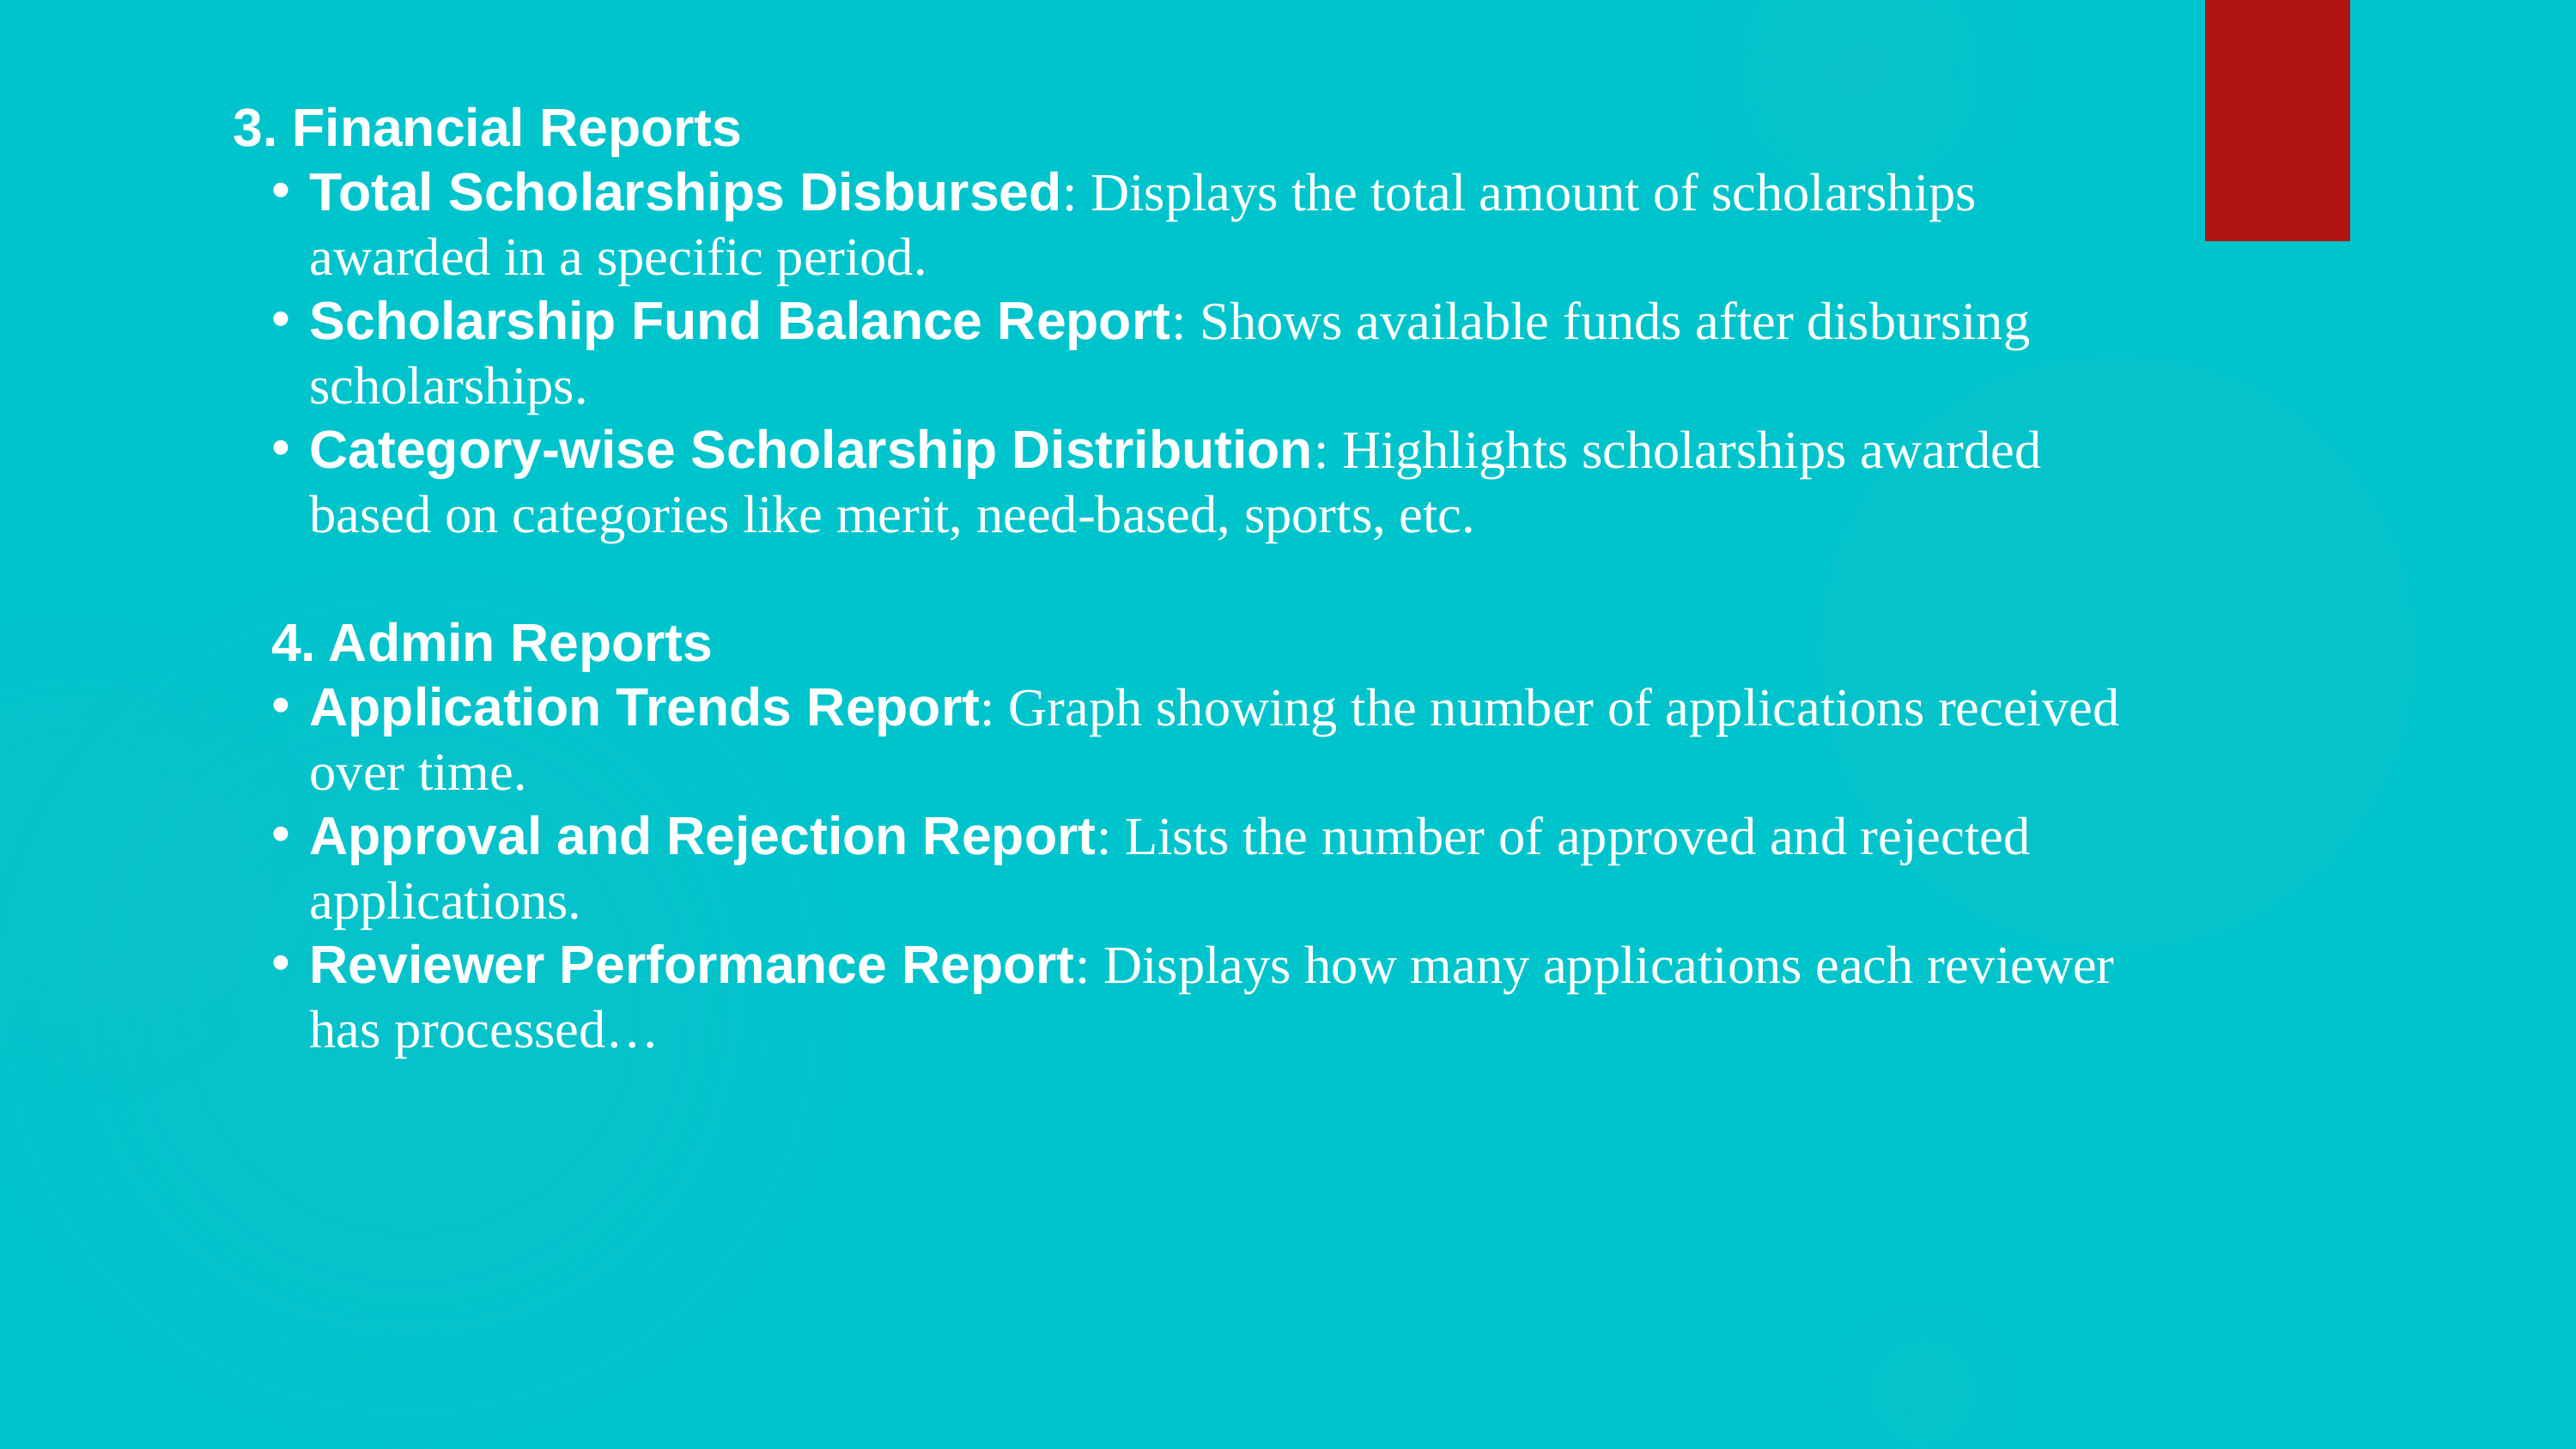

3. Financial Reports
Total Scholarships Disbursed: Displays the total amount of scholarships awarded in a specific period.
Scholarship Fund Balance Report: Shows available funds after disbursing scholarships.
Category-wise Scholarship Distribution: Highlights scholarships awarded based on categories like merit, need-based, sports, etc.

4. Admin Reports
Application Trends Report: Graph showing the number of applications received over time.
Approval and Rejection Report: Lists the number of approved and rejected applications.
Reviewer Performance Report: Displays how many applications each reviewer has processed…